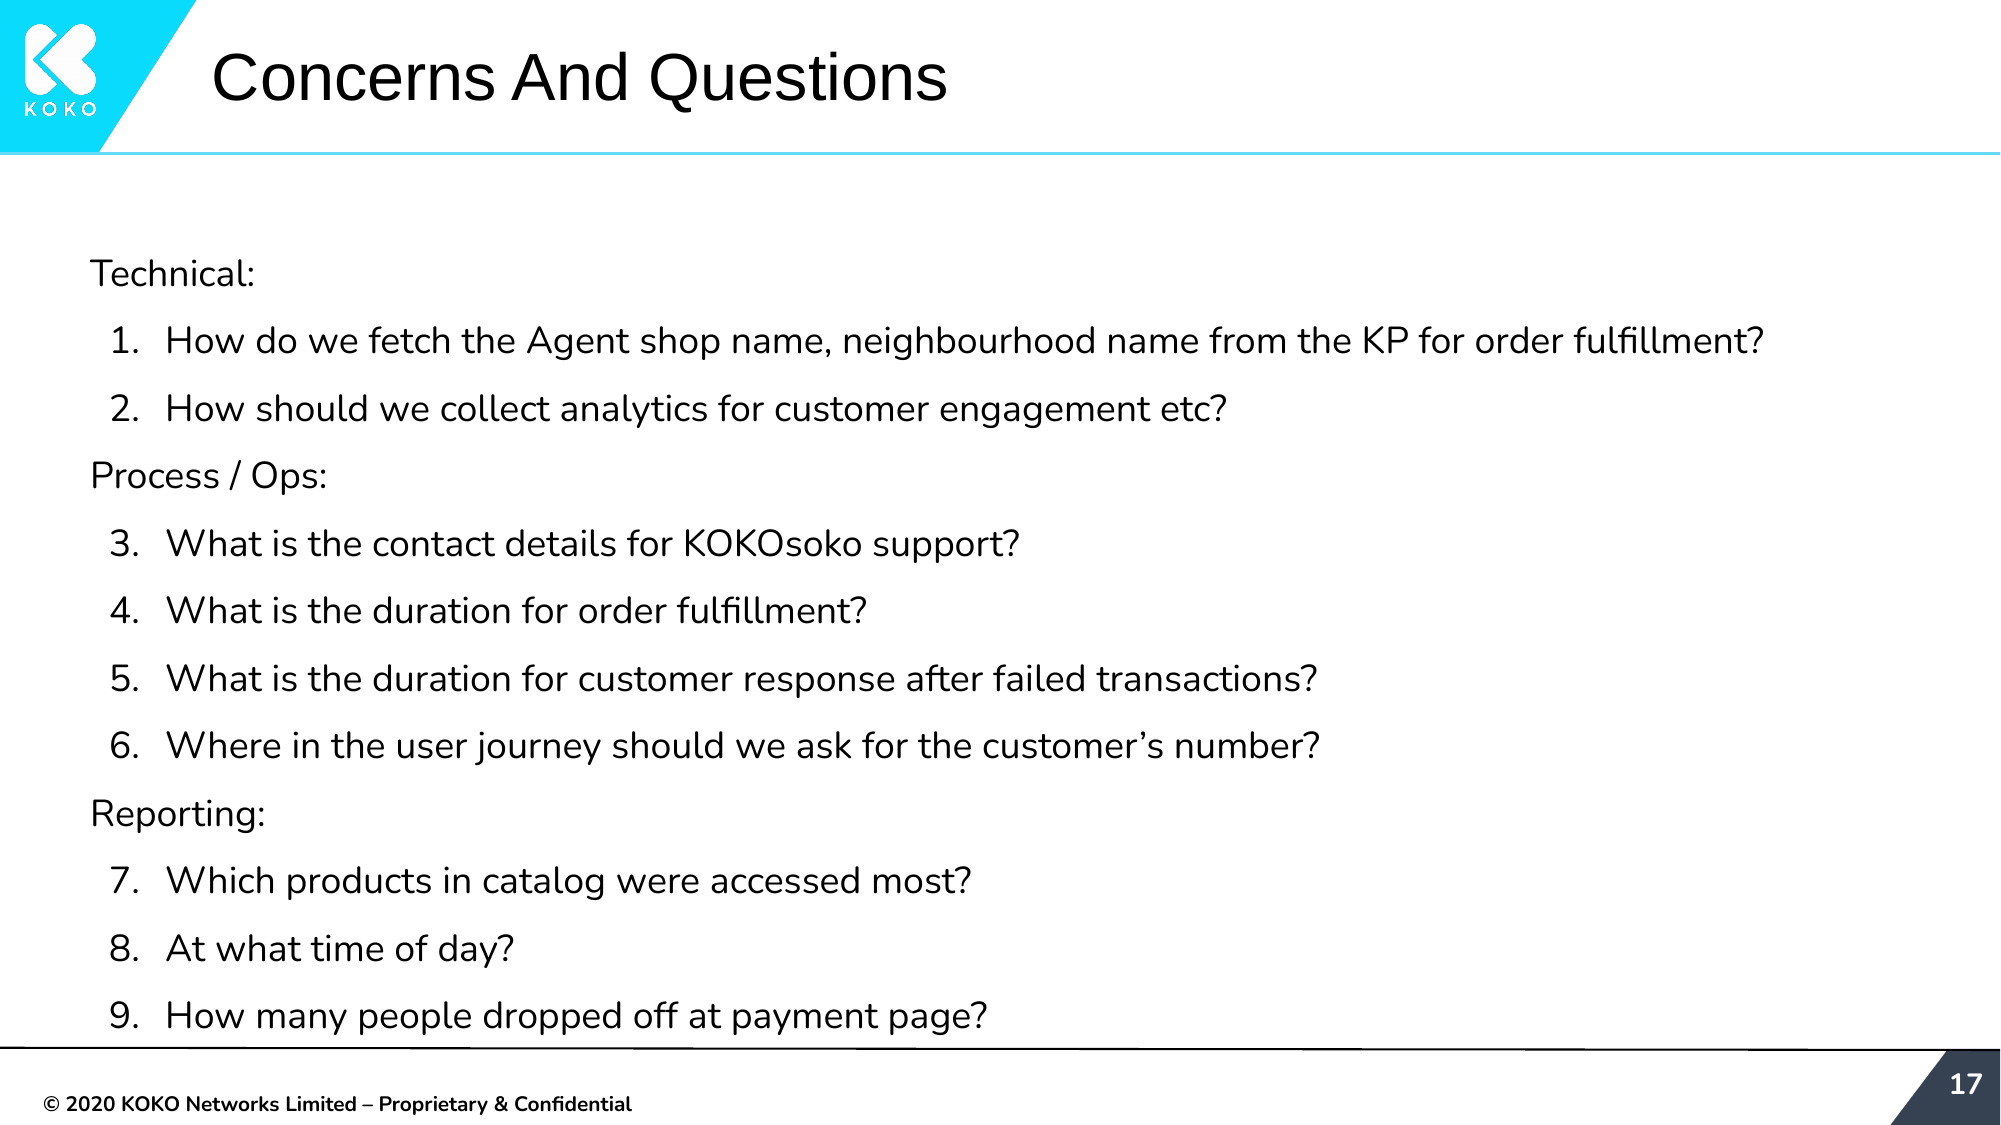

# Concerns And Questions
Technical:
How do we fetch the Agent shop name, neighbourhood name from the KP for order fulfillment?
How should we collect analytics for customer engagement etc?
Process / Ops:
What is the contact details for KOKOsoko support?
What is the duration for order fulfillment?
What is the duration for customer response after failed transactions?
Where in the user journey should we ask for the customer’s number?
Reporting:
Which products in catalog were accessed most?
At what time of day?
How many people dropped off at payment page?
17